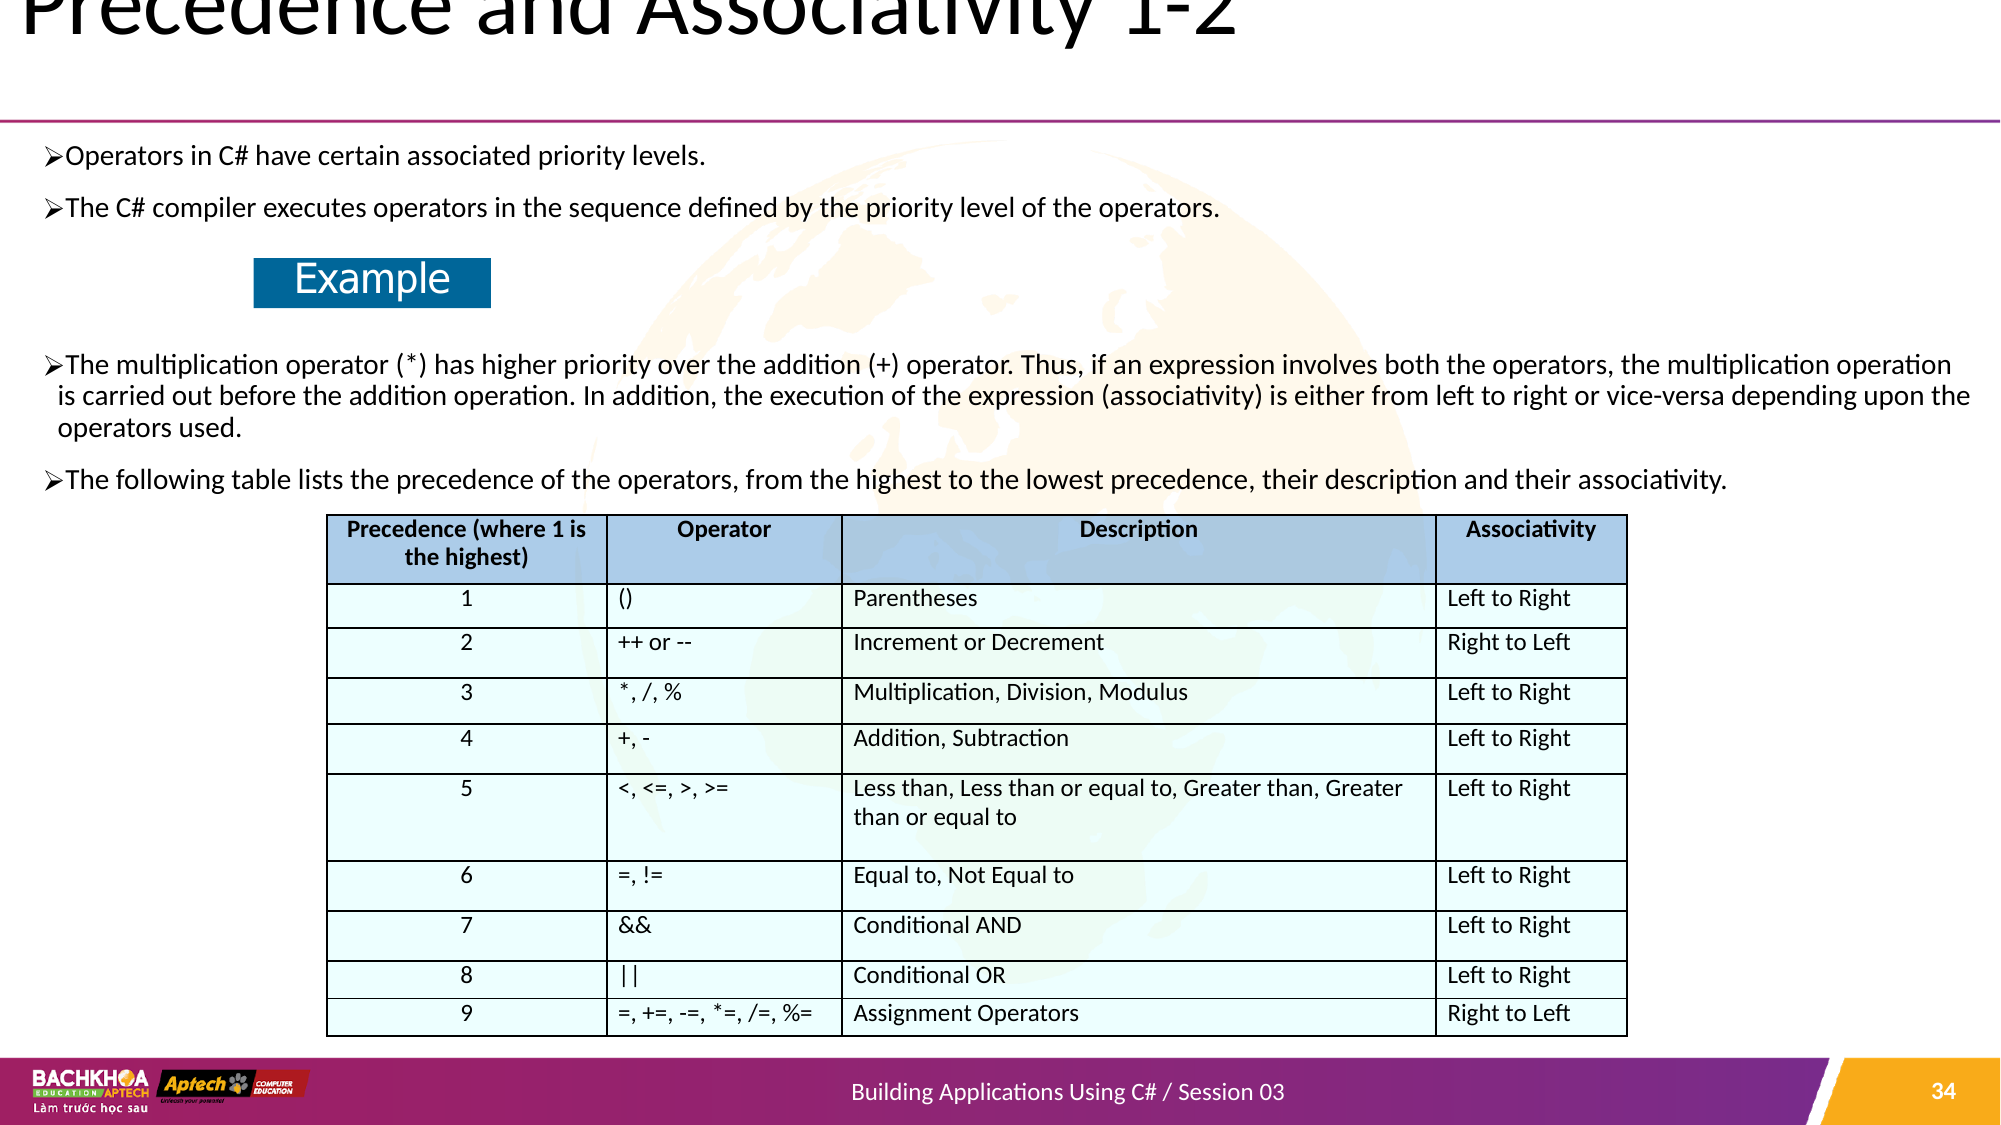

# Precedence and Associativity 1-2
Operators in C# have certain associated priority levels.
The C# compiler executes operators in the sequence defined by the priority level of the operators.

The multiplication operator (*) has higher priority over the addition (+) operator. Thus, if an expression involves both the operators, the multiplication operation is carried out before the addition operation. In addition, the execution of the expression (associativity) is either from left to right or vice-versa depending upon the operators used.
The following table lists the precedence of the operators, from the highest to the lowest precedence, their description and their associativity.

Example
| Precedence (where 1 is the highest) | Operator | Description | Associativity |
| --- | --- | --- | --- |
| 1 | () | Parentheses | Left to Right |
| 2 | ++ or -- | Increment or Decrement | Right to Left |
| 3 | \*, /, % | Multiplication, Division, Modulus | Left to Right |
| 4 | +, - | Addition, Subtraction | Left to Right |
| 5 | <, <=, >, >= | Less than, Less than or equal to, Greater than, Greater than or equal to | Left to Right |
| 6 | =, != | Equal to, Not Equal to | Left to Right |
| 7 | && | Conditional AND | Left to Right |
| 8 | || | Conditional OR | Left to Right |
| 9 | =, +=, -=, \*=, /=, %= | Assignment Operators | Right to Left |
34
Building Applications Using C# / Session 03